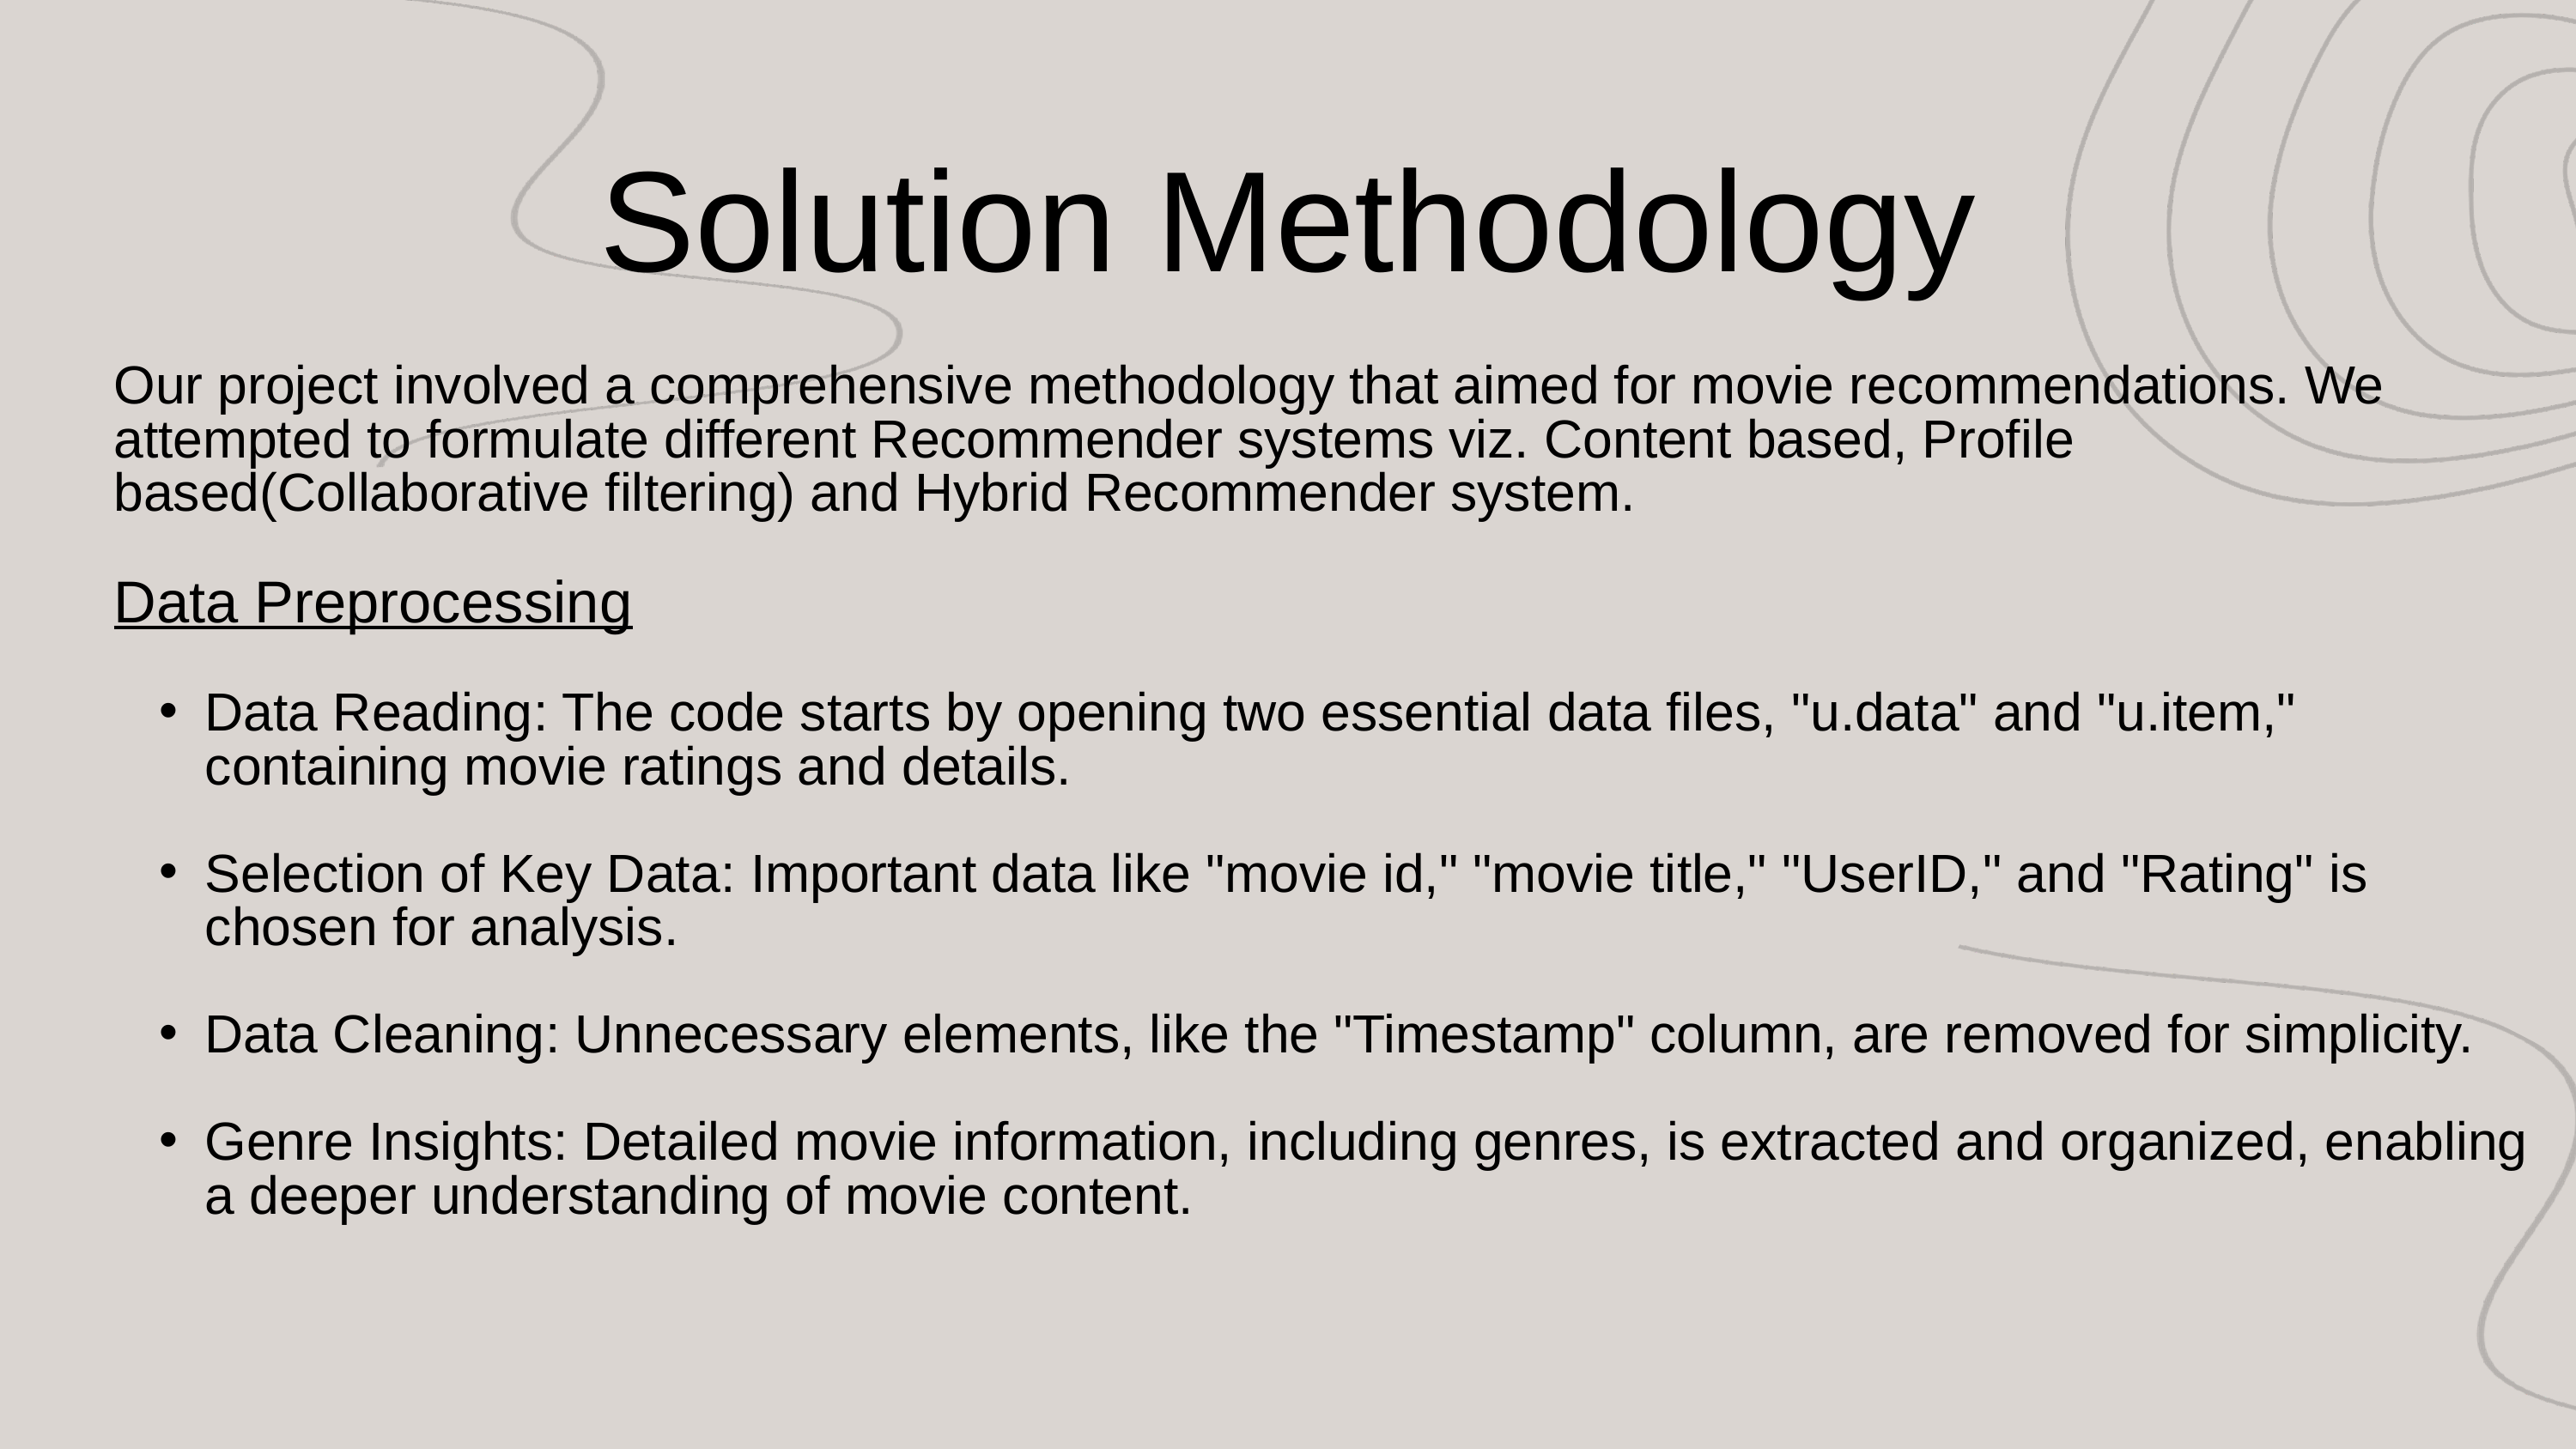

Solution Methodology
Our project involved a comprehensive methodology that aimed for movie recommendations. We attempted to formulate different Recommender systems viz. Content based, Profile based(Collaborative filtering) and Hybrid Recommender system.

Data Preprocessing

Data Reading: The code starts by opening two essential data files, "u.data" and "u.item," containing movie ratings and details.

Selection of Key Data: Important data like "movie id," "movie title," "UserID," and "Rating" is chosen for analysis.

Data Cleaning: Unnecessary elements, like the "Timestamp" column, are removed for simplicity.

Genre Insights: Detailed movie information, including genres, is extracted and organized, enabling a deeper understanding of movie content.